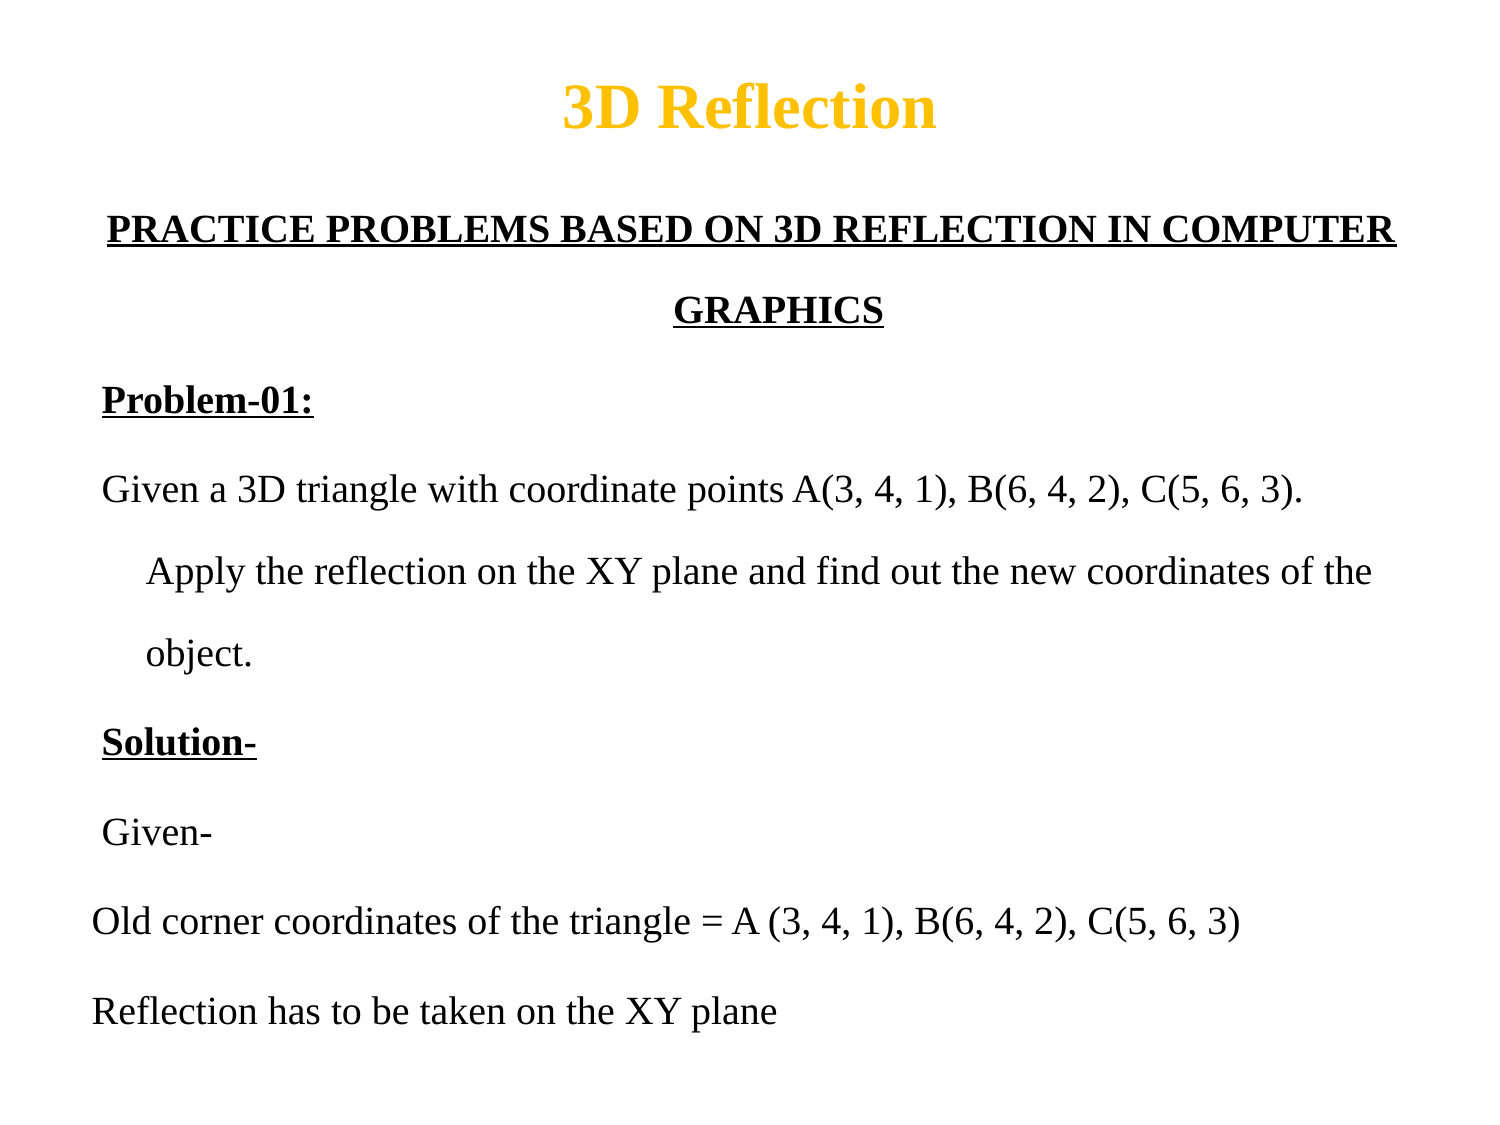

# 3D Reflection
PRACTICE PROBLEMS BASED ON 3D REFLECTION IN COMPUTER GRAPHICS
 Problem-01:
 Given a 3D triangle with coordinate points A(3, 4, 1), B(6, 4, 2), C(5, 6, 3). Apply the reflection on the XY plane and find out the new coordinates of the object.
 Solution-
 Given-
Old corner coordinates of the triangle = A (3, 4, 1), B(6, 4, 2), C(5, 6, 3)
Reflection has to be taken on the XY plane